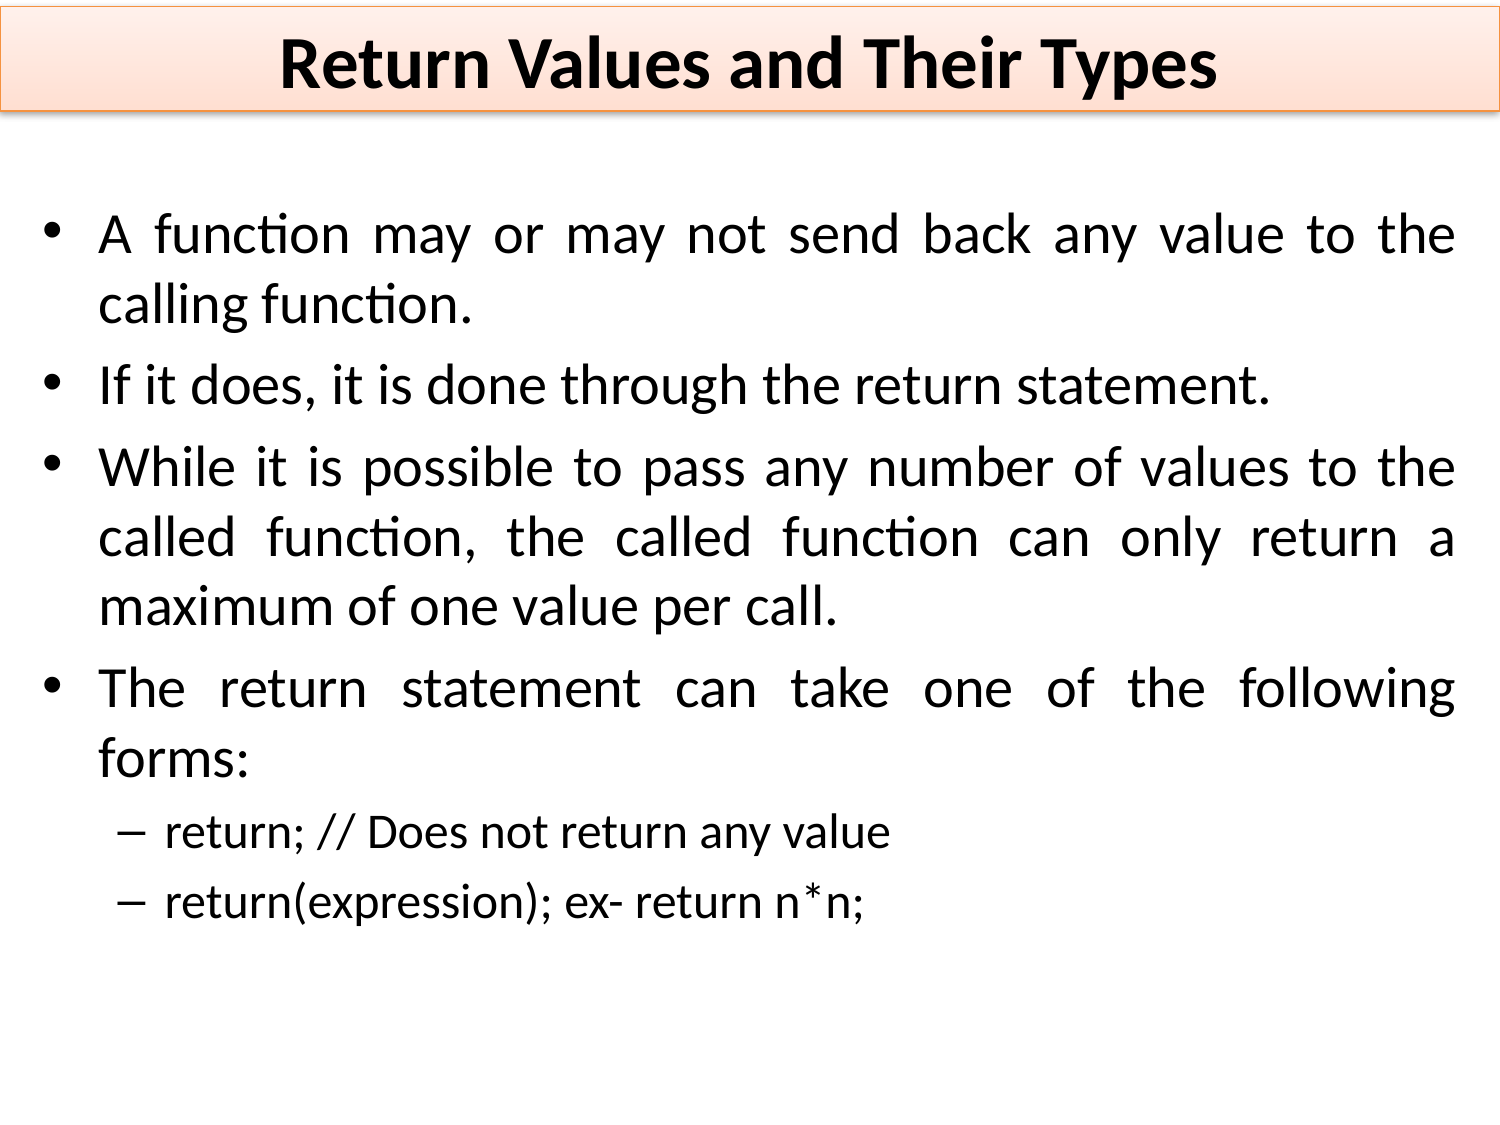

Return Values and Their Types
A function may or may not send back any value to the calling function.
If it does, it is done through the return statement.
While it is possible to pass any number of values to the called function, the called function can only return a maximum of one value per call.
The return statement can take one of the following forms:
return; // Does not return any value
return(expression); ex- return n*n;